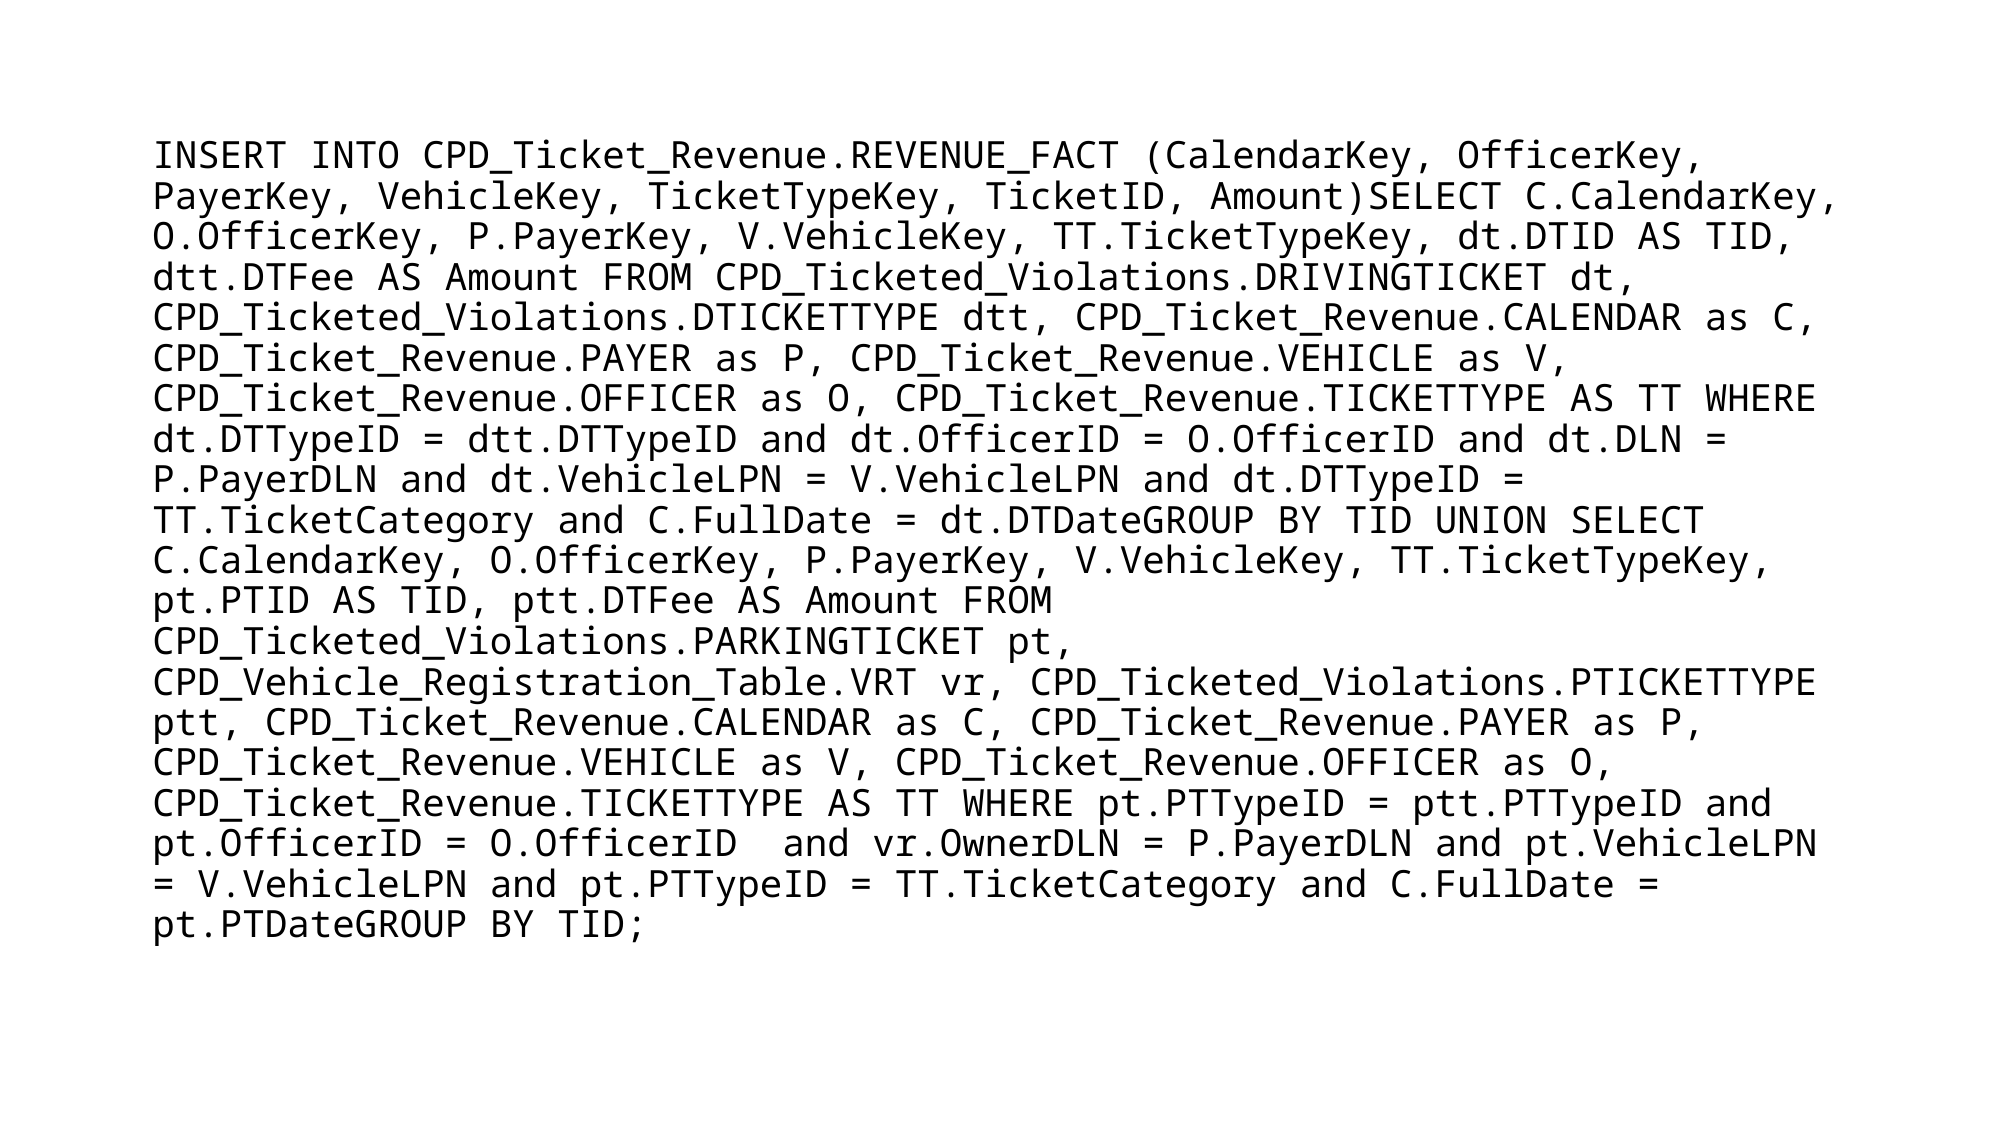

INSERT INTO CPD_Ticket_Revenue.REVENUE_FACT (CalendarKey, OfficerKey, PayerKey, VehicleKey, TicketTypeKey, TicketID, Amount)SELECT C.CalendarKey, O.OfficerKey, P.PayerKey, V.VehicleKey, TT.TicketTypeKey, dt.DTID AS TID, dtt.DTFee AS Amount FROM CPD_Ticketed_Violations.DRIVINGTICKET dt, CPD_Ticketed_Violations.DTICKETTYPE dtt, CPD_Ticket_Revenue.CALENDAR as C, CPD_Ticket_Revenue.PAYER as P, CPD_Ticket_Revenue.VEHICLE as V, CPD_Ticket_Revenue.OFFICER as O, CPD_Ticket_Revenue.TICKETTYPE AS TT WHERE dt.DTTypeID = dtt.DTTypeID and dt.OfficerID = O.OfficerID and dt.DLN = P.PayerDLN and dt.VehicleLPN = V.VehicleLPN and dt.DTTypeID = TT.TicketCategory and C.FullDate = dt.DTDateGROUP BY TID UNION SELECT C.CalendarKey, O.OfficerKey, P.PayerKey, V.VehicleKey, TT.TicketTypeKey, pt.PTID AS TID, ptt.DTFee AS Amount FROM CPD_Ticketed_Violations.PARKINGTICKET pt, CPD_Vehicle_Registration_Table.VRT vr, CPD_Ticketed_Violations.PTICKETTYPE ptt, CPD_Ticket_Revenue.CALENDAR as C, CPD_Ticket_Revenue.PAYER as P, CPD_Ticket_Revenue.VEHICLE as V, CPD_Ticket_Revenue.OFFICER as O, CPD_Ticket_Revenue.TICKETTYPE AS TT WHERE pt.PTTypeID = ptt.PTTypeID and pt.OfficerID = O.OfficerID  and vr.OwnerDLN = P.PayerDLN and pt.VehicleLPN = V.VehicleLPN and pt.PTTypeID = TT.TicketCategory and C.FullDate = pt.PTDateGROUP BY TID;